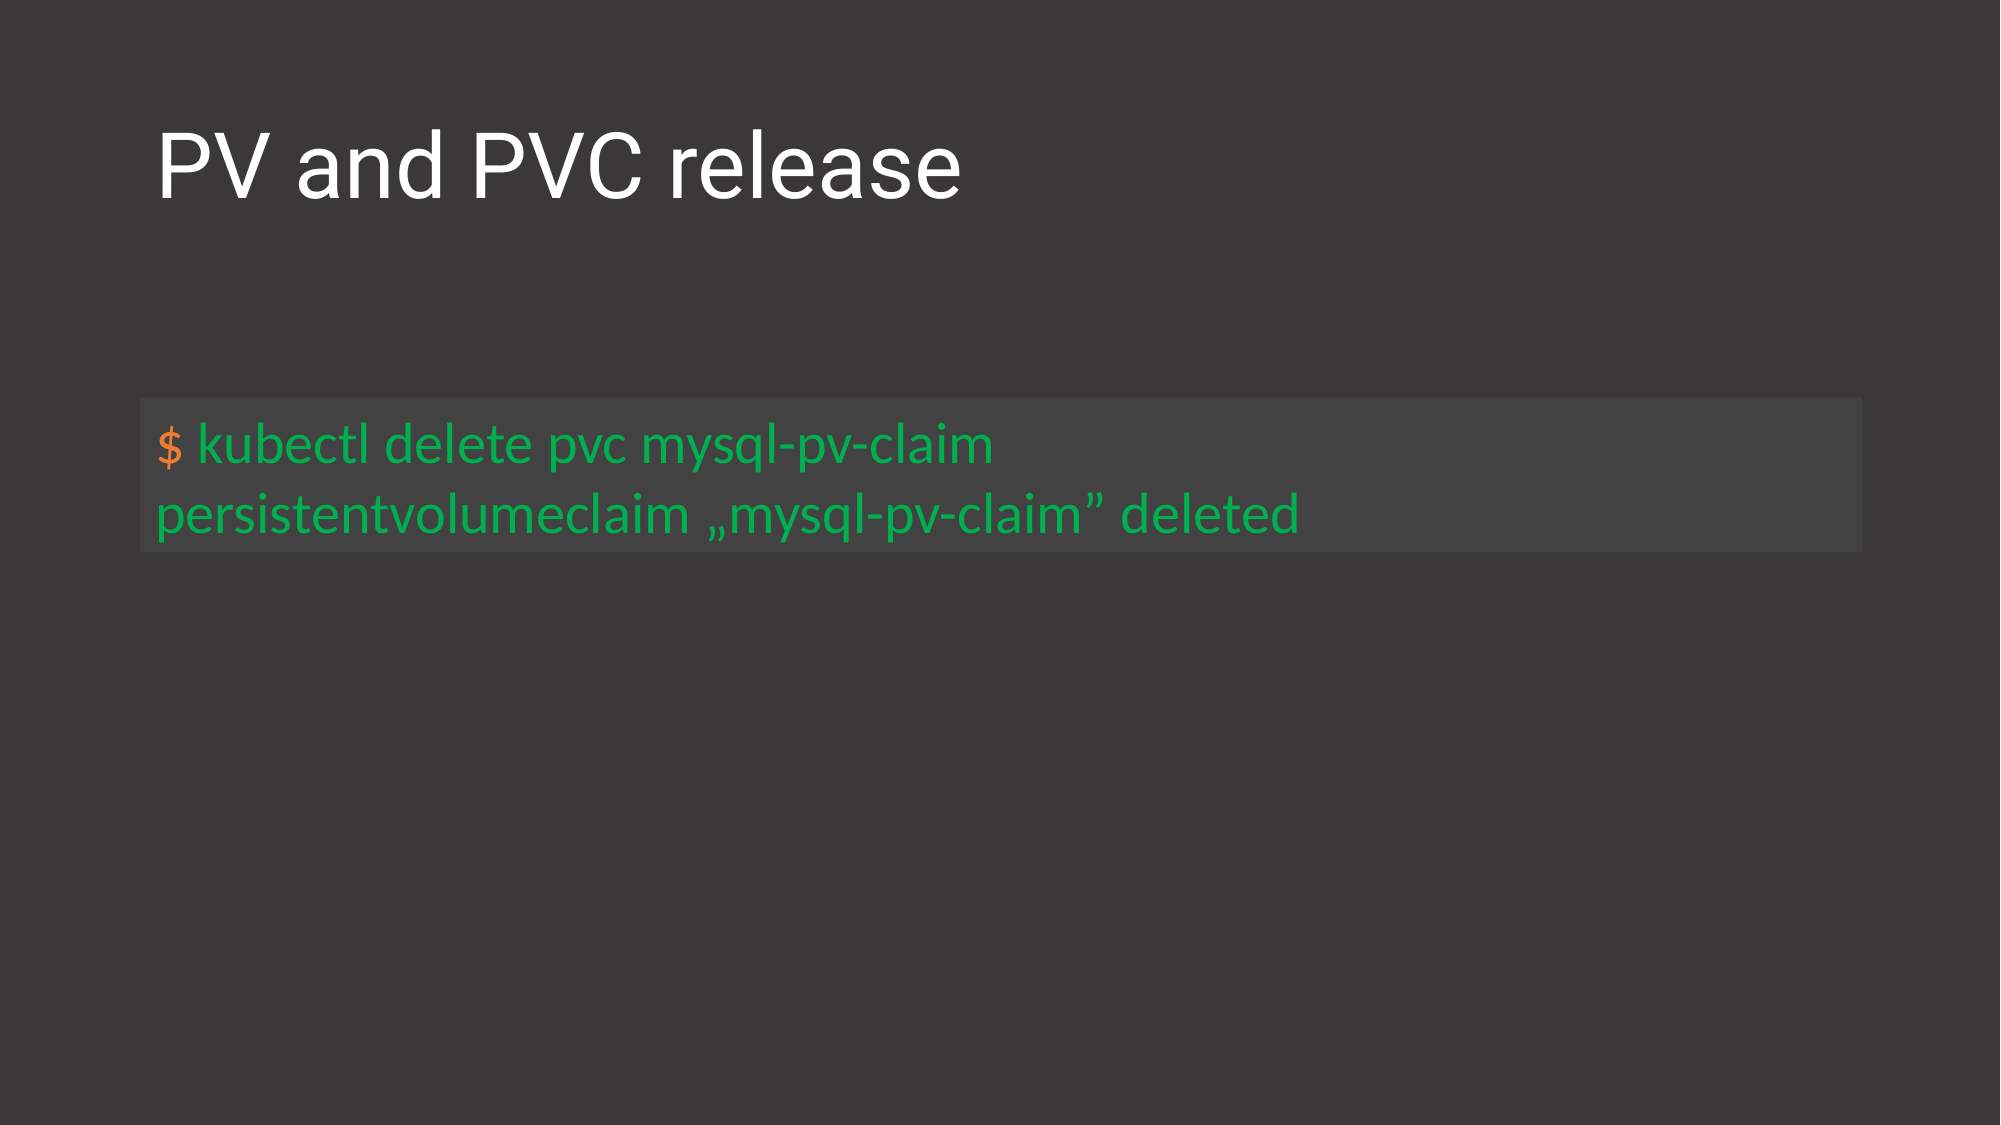

# PV and PVC release
$ kubectl delete pvc mysql-pv-claim
persistentvolumeclaim „mysql-pv-claim” deleted